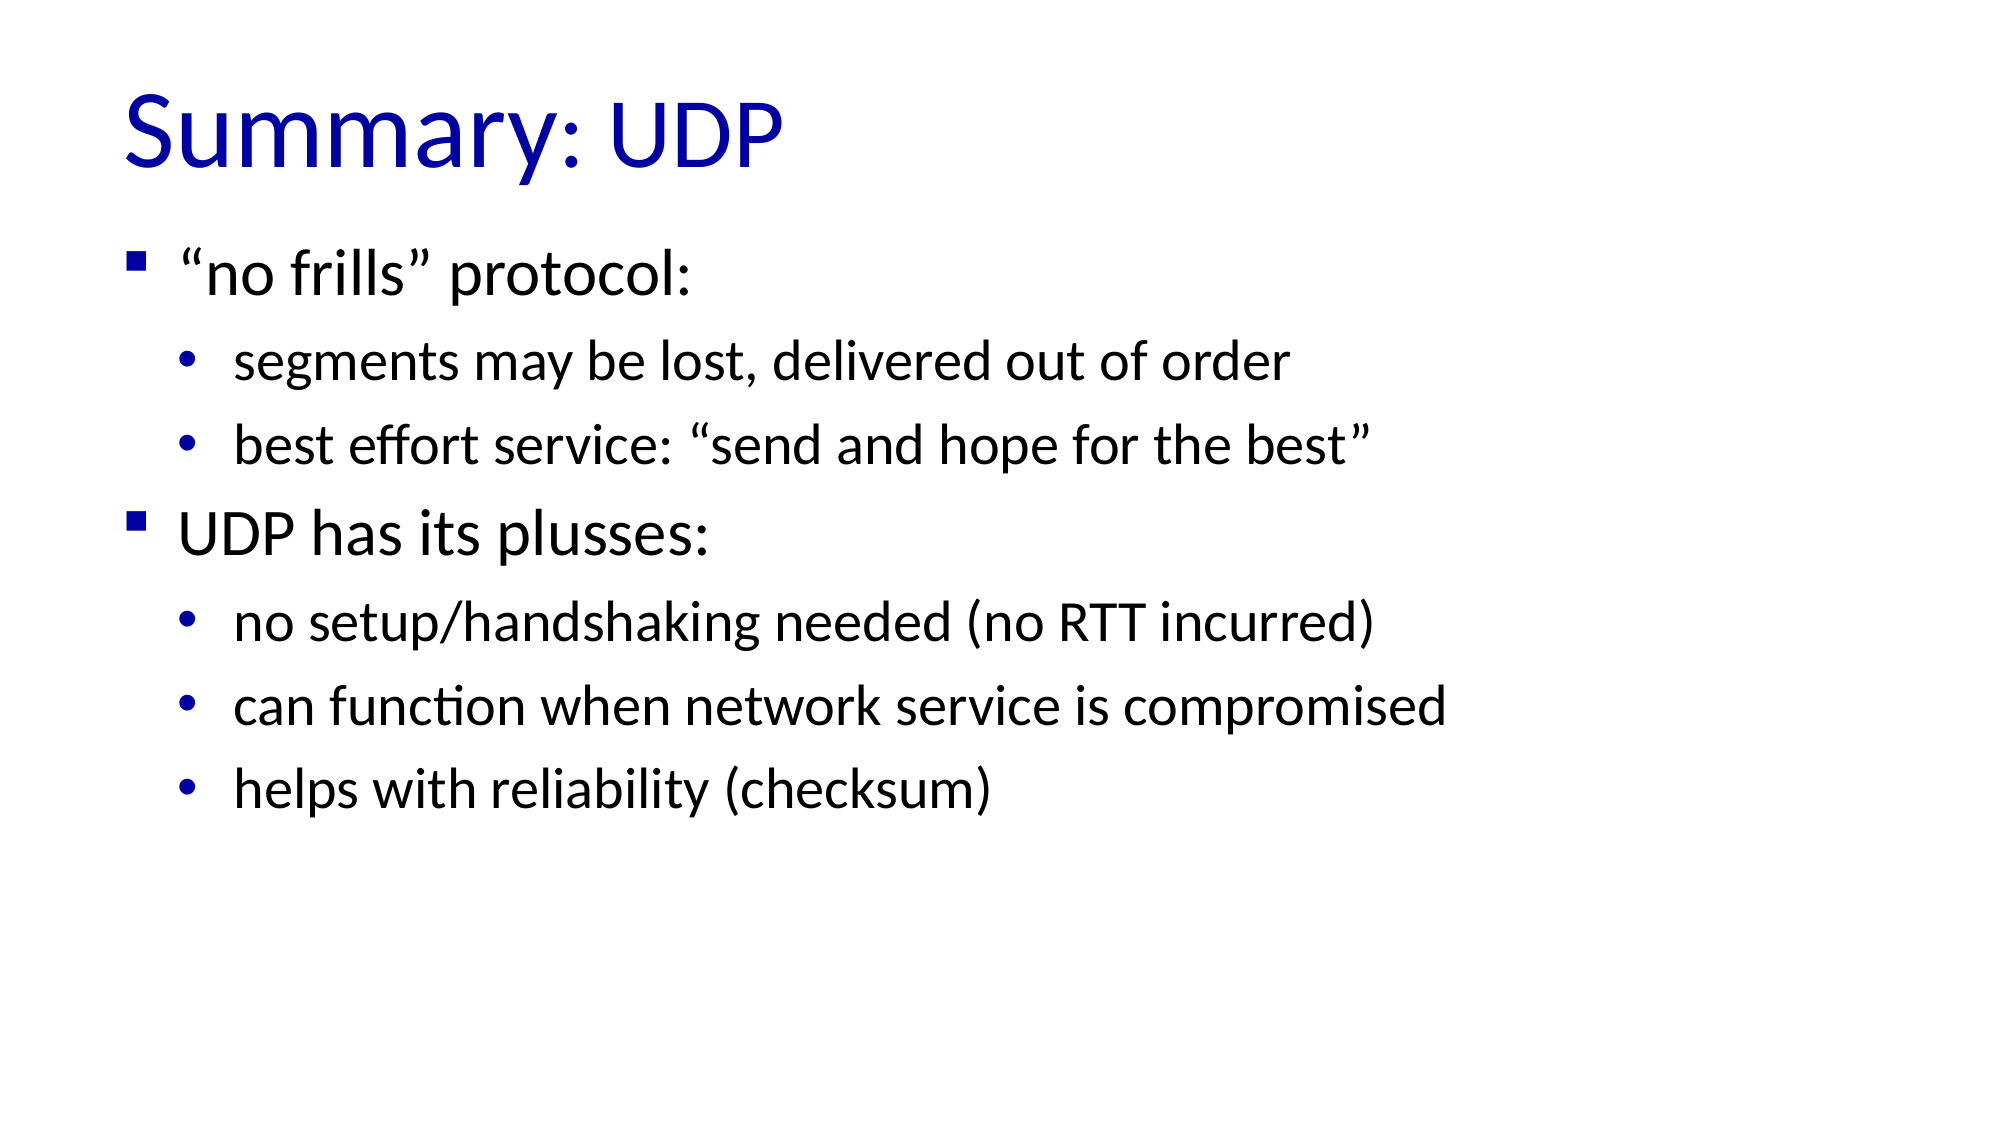

# Summary: UDP
“no frills” protocol:
segments may be lost, delivered out of order
best effort service: “send and hope for the best”
UDP has its plusses:
no setup/handshaking needed (no RTT incurred)
can function when network service is compromised
helps with reliability (checksum)